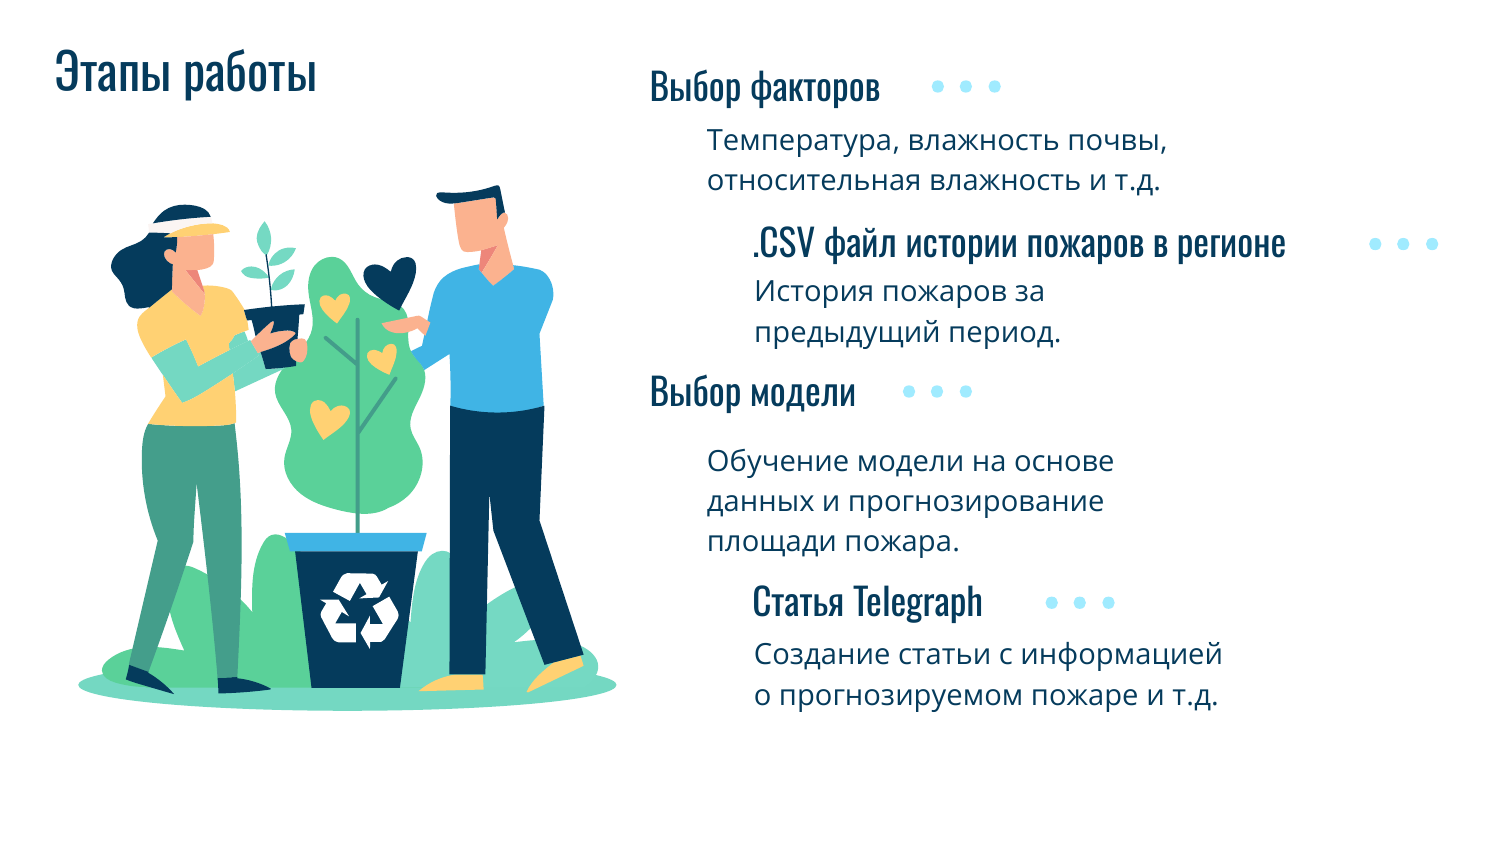

# Этапы работы

Температура, влажность почвы, относительная влажность и т.д.
Выбор факторов

.CSV файл истории пожаров в регионе
История пожаров за предыдущий период.
Выбор модели

Обучение модели на основе данных и прогнозирование площади пожара.
Статья Telegraph

Создание статьи с информацией о прогнозируемом пожаре и т.д.